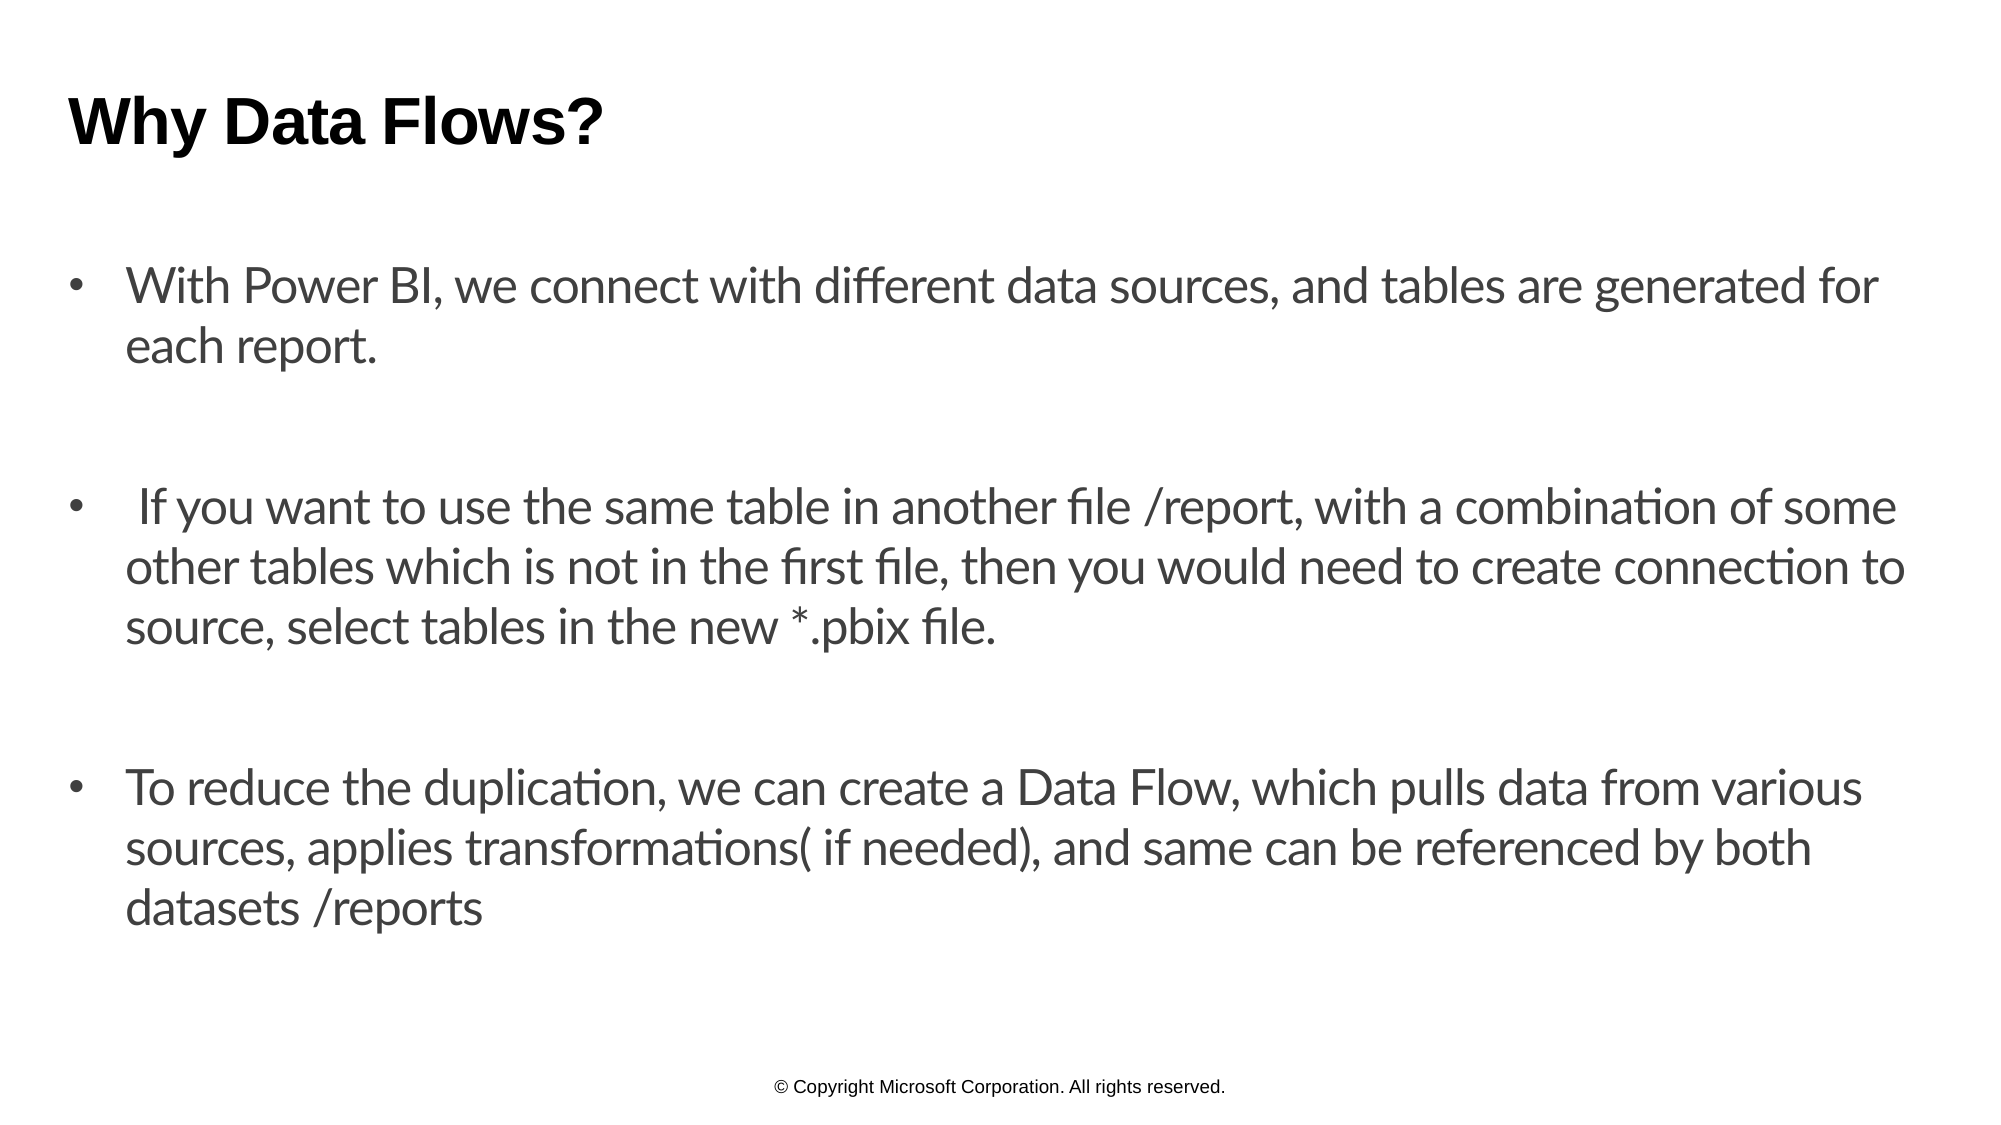

# Why Data Flows?
With Power BI, we connect with different data sources, and tables are generated for each report.

 If you want to use the same table in another file /report, with a combination of some other tables which is not in the first file, then you would need to create connection to source, select tables in the new *.pbix file.

To reduce the duplication, we can create a Data Flow, which pulls data from various sources, applies transformations( if needed), and same can be referenced by both datasets /reports